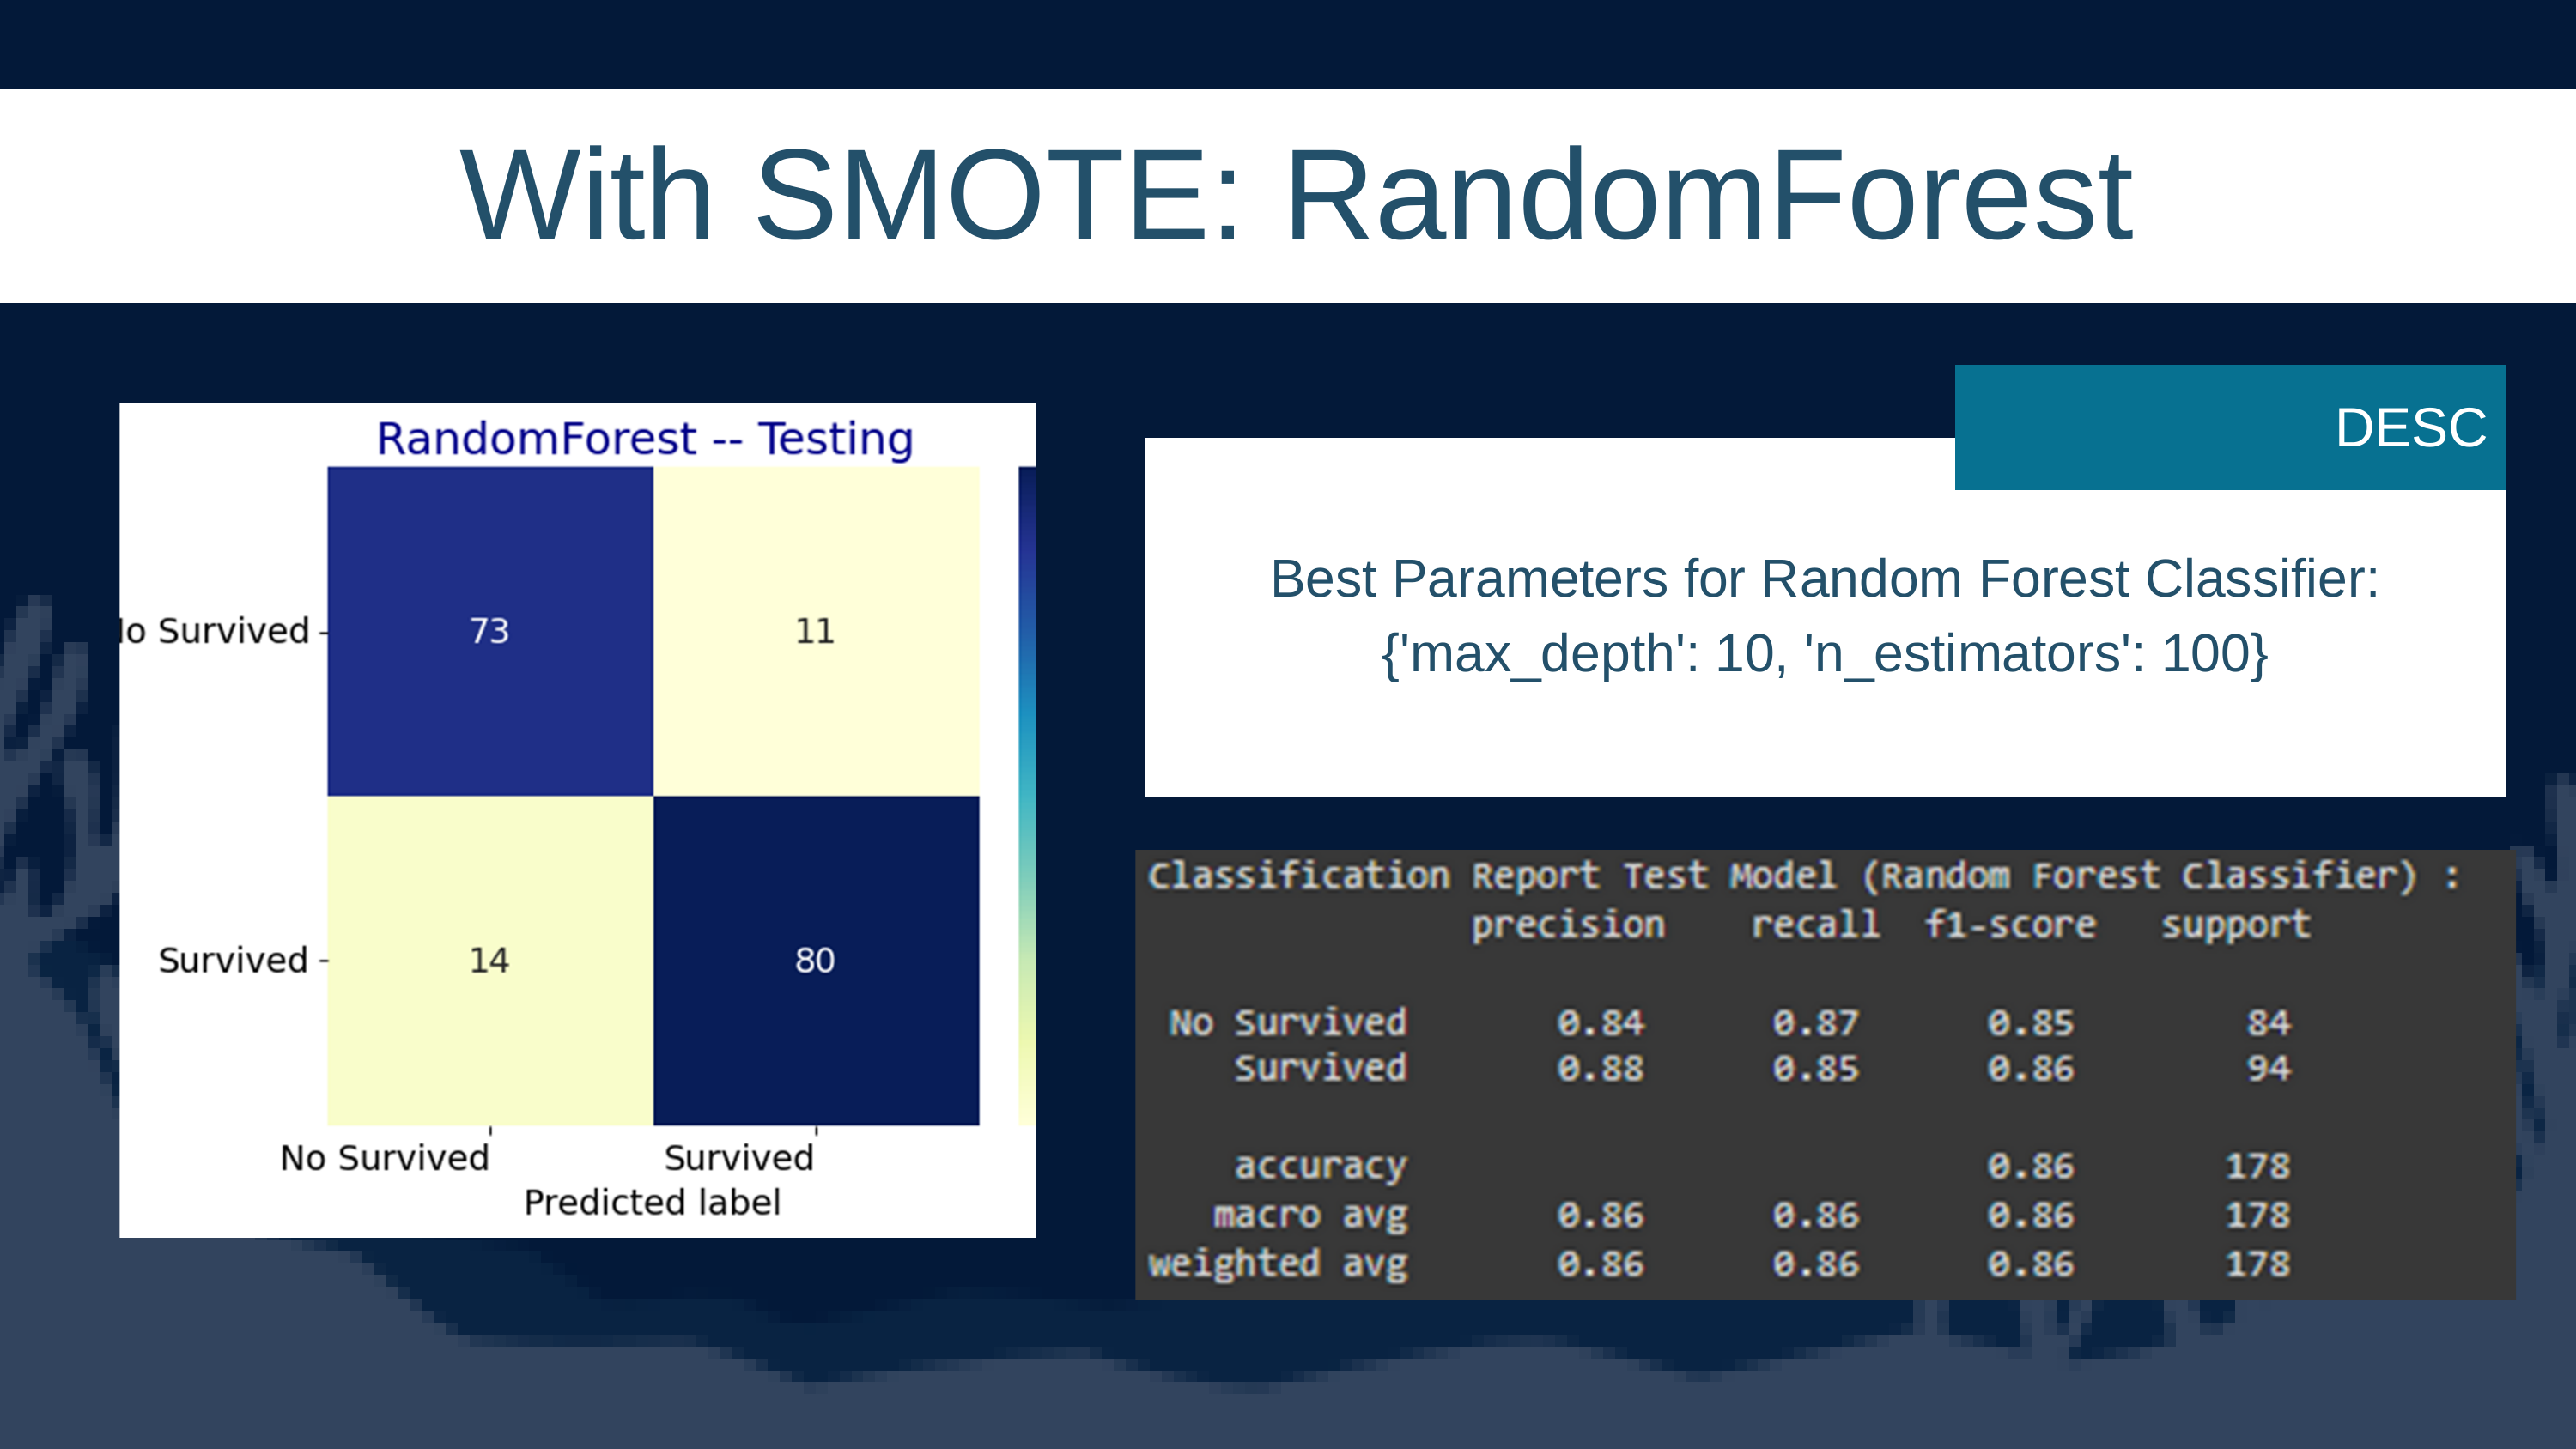

With SMOTE: RandomForest

DESC

Best Parameters for Random Forest Classifier: {'max_depth': 10, 'n_estimators': 100}